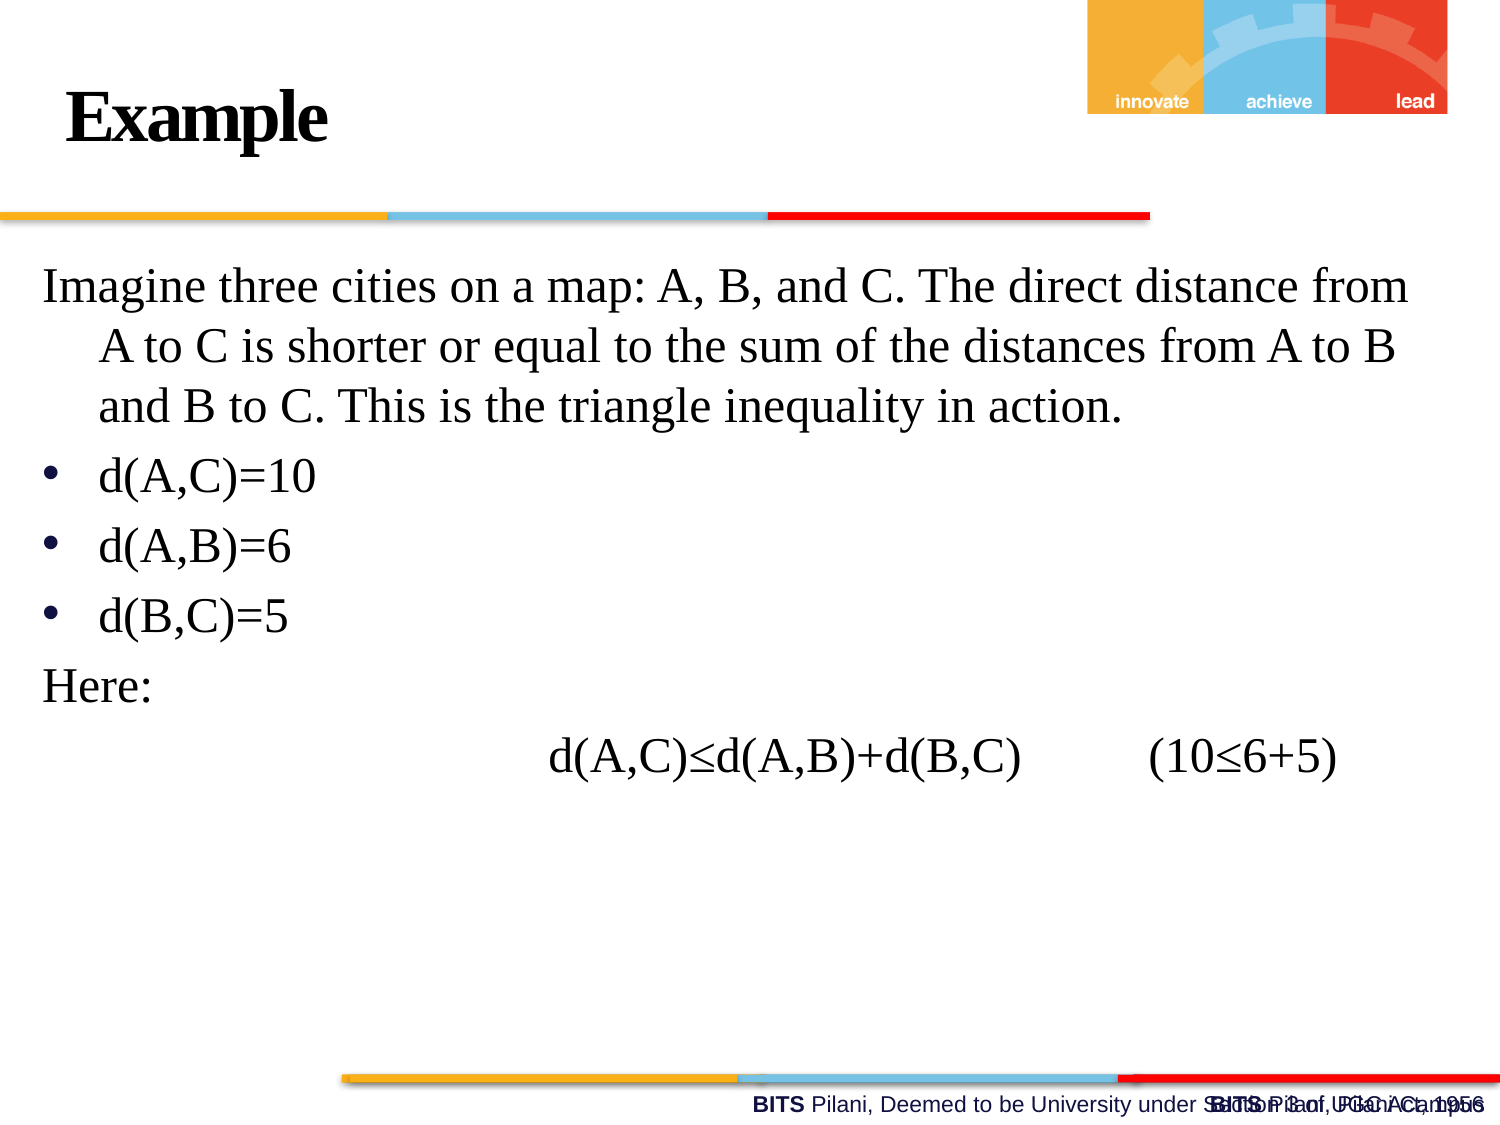

Example
Imagine three cities on a map: A, B, and C. The direct distance from A to C is shorter or equal to the sum of the distances from A to B and B to C. This is the triangle inequality in action.
d(A,C)=10
d(A,B)=6
d(B,C)=5
Here:
				d(A,C)≤d(A,B)+d(B,C)	(10≤6+5)